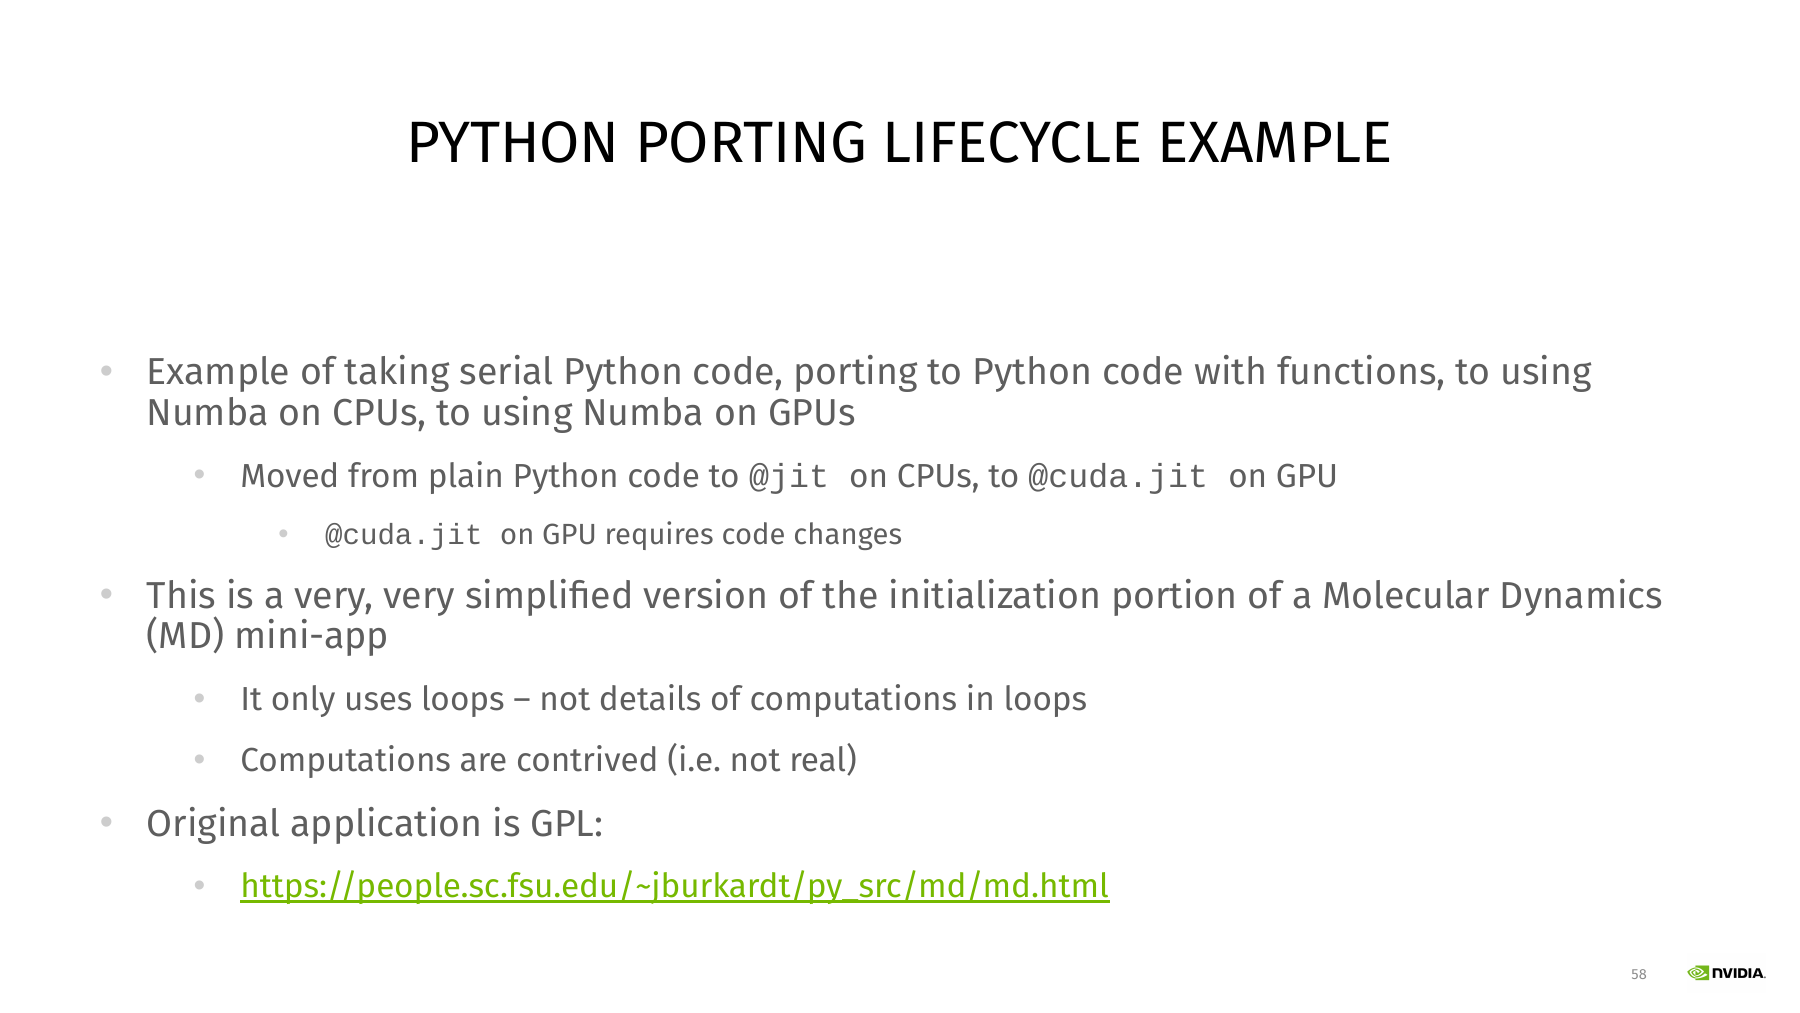

# Python porting lifecycle example

Example of taking serial Python code, porting to Python code with functions, to using Numba on CPUs, to using Numba on GPUs
Moved from plain Python code to @jit on CPUs, to @cuda.jit on GPU
@cuda.jit on GPU requires code changes
This is a very, very simplified version of the initialization portion of a Molecular Dynamics (MD) mini-app
It only uses loops – not details of computations in loops
Computations are contrived (i.e. not real)
Original application is GPL:
https://people.sc.fsu.edu/~jburkardt/py_src/md/md.html